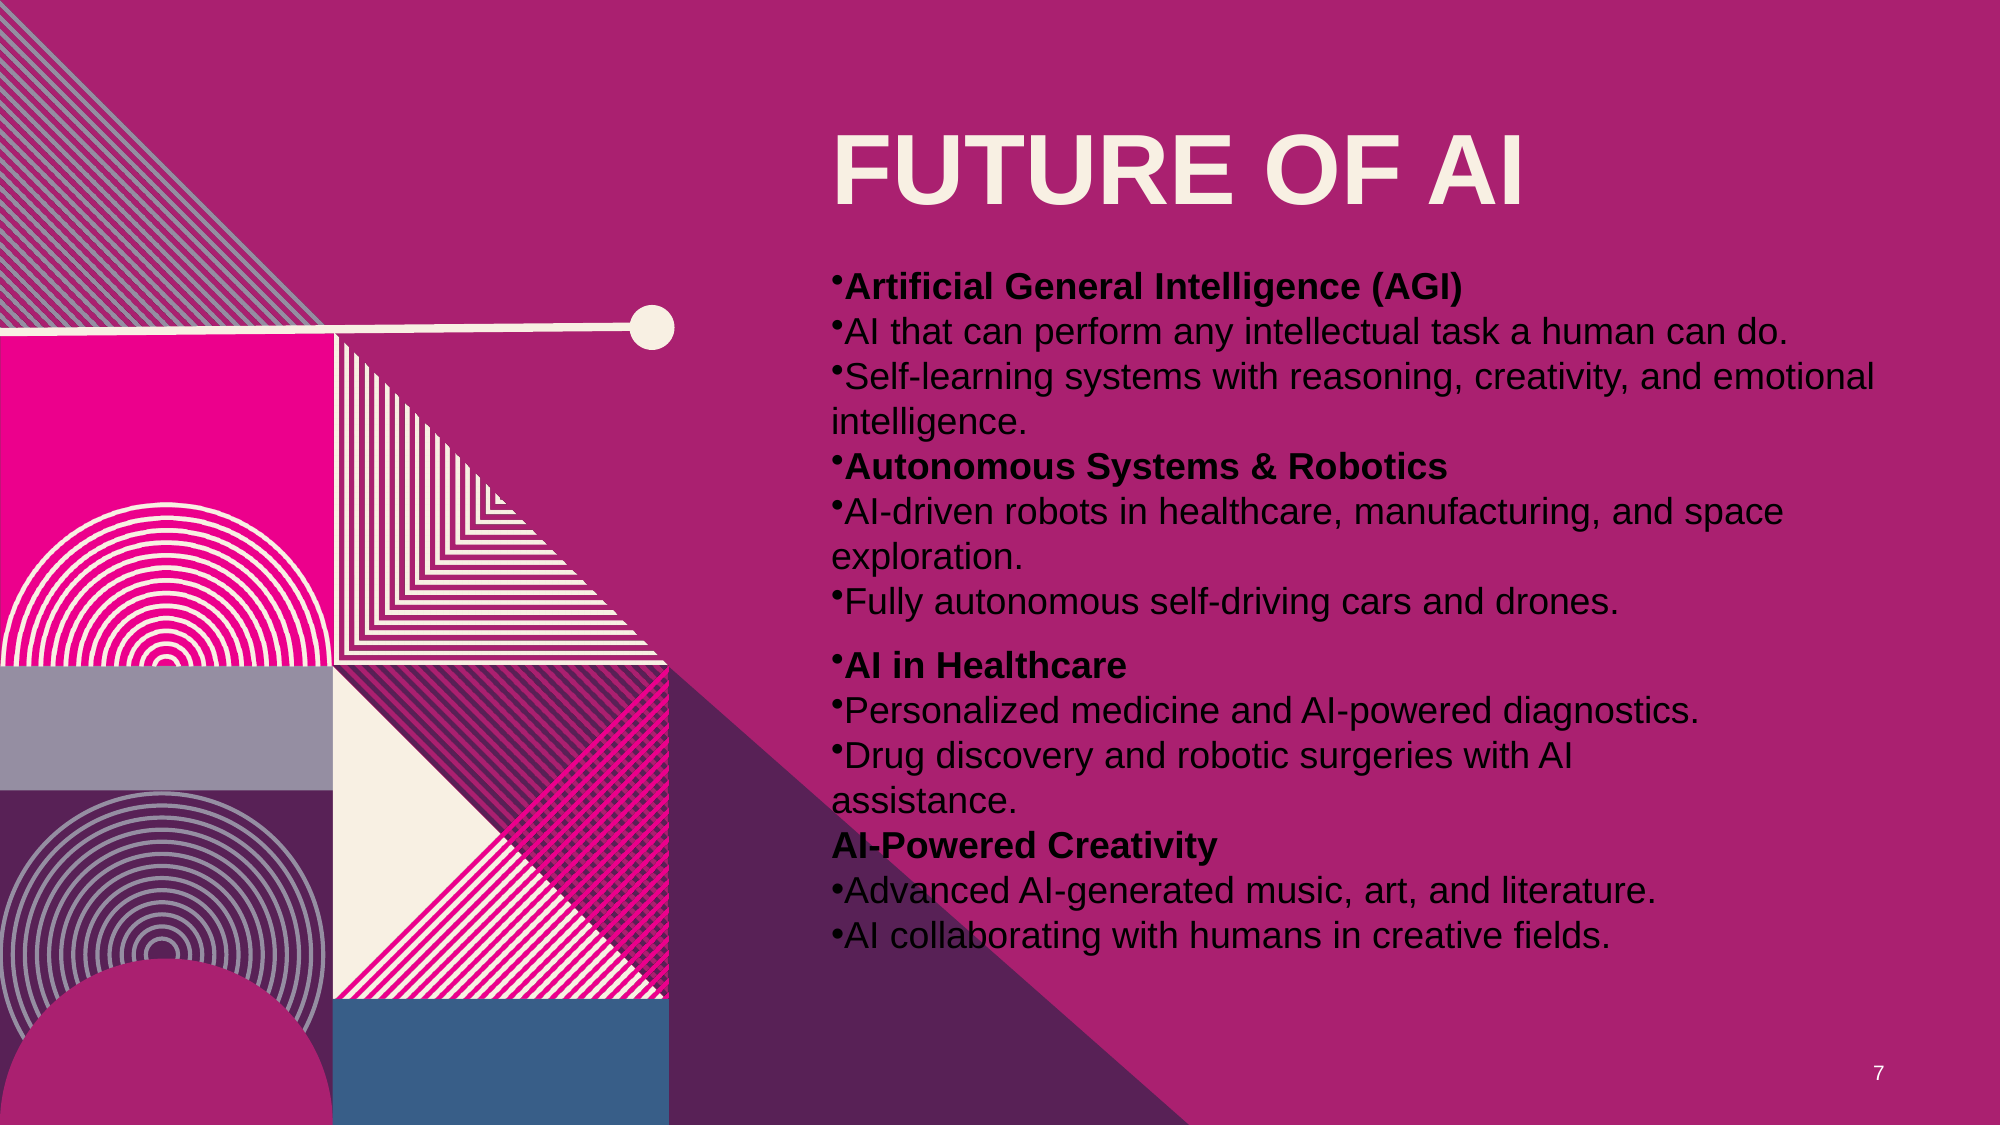

# Future of ai
Artificial General Intelligence (AGI)
AI that can perform any intellectual task a human can do.
Self-learning systems with reasoning, creativity, and emotional intelligence.
Autonomous Systems & Robotics
AI-driven robots in healthcare, manufacturing, and space exploration.
Fully autonomous self-driving cars and drones.

AI in Healthcare
Personalized medicine and AI-powered diagnostics.
Drug discovery and robotic surgeries with AI assistance.
AI-Powered Creativity
Advanced AI-generated music, art, and literature.
AI collaborating with humans in creative fields.
7